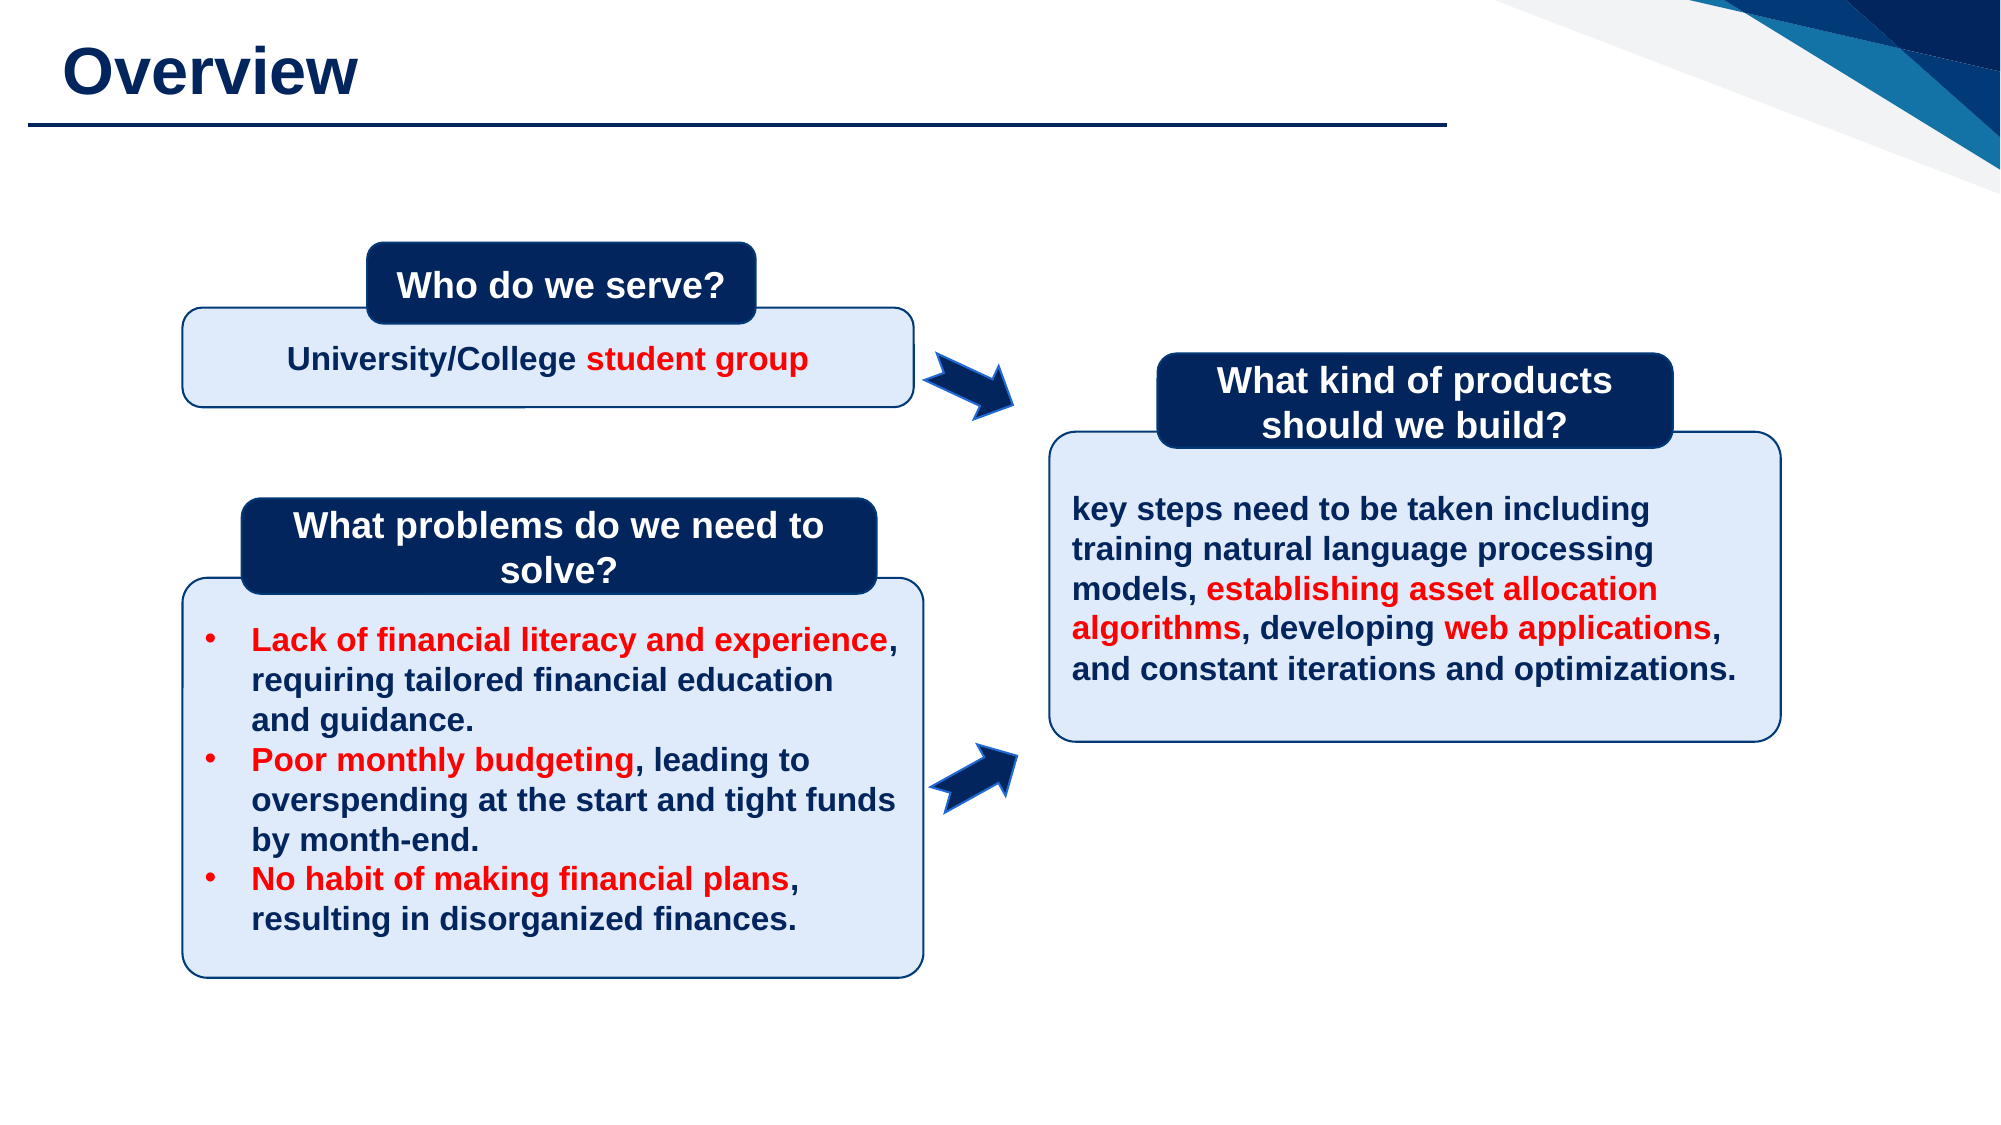

Overview
Who do we serve?
University/College student group
What kind of products should we build?

key steps need to be taken including training natural language processing models, establishing asset allocation algorithms, developing web applications, and constant iterations and optimizations.
What problems do we need to solve?
Lack of financial literacy and experience, requiring tailored financial education and guidance.
Poor monthly budgeting, leading to overspending at the start and tight funds by month-end.
No habit of making financial plans, resulting in disorganized finances.